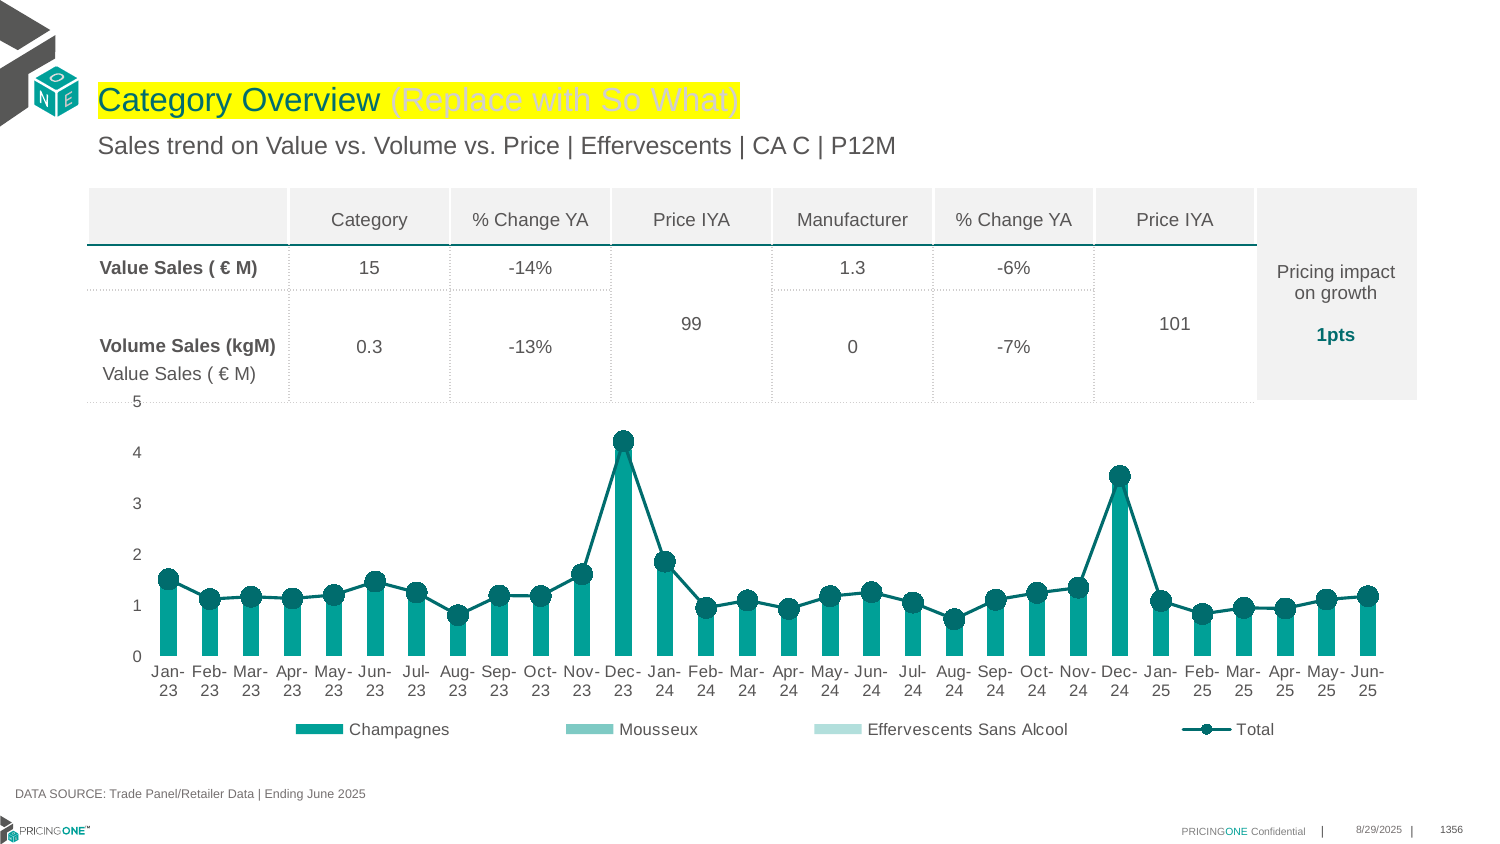

# Category Overview (Replace with So What)
Sales trend on Value vs. Volume vs. Price | Effervescents | CA C | P12M
|  | Category | % Change YA | Price IYA | Manufacturer | % Change YA | Price IYA | Pricing impact on growth 1pts |
| --- | --- | --- | --- | --- | --- | --- | --- |
| Value Sales ( € M) | 15 | -14% | 99 | 1.3 | -6% | 101 |  |
| Volume Sales (kgM) | 0.3 | -13% |  | 0 | -7% |  |  |
Value Sales ( € M)

### Chart

| Category | Champagnes | Mousseux | Effervescents Sans Alcool | Total |
|---|---|---|---|---|
| Jan-23 | 1.427754 | 0.076605 | 0.000966 | 1.505325 |
| Feb-23 | 1.049288 | 0.065916 | 0.001043 | 1.116247 |
| Mar-23 | 1.085363 | 0.075804 | 0.001682 | 1.162849 |
| Apr-23 | 1.045837 | 0.079859 | 0.001814 | 1.12751 |
| May-23 | 1.105107 | 0.08937 | 0.001796 | 1.196273 |
| Jun-23 | 1.351645 | 0.104421 | 0.00298 | 1.459046 |
| Jul-23 | 1.161332 | 0.080711 | 0.002317 | 1.24436 |
| Aug-23 | 0.735809 | 0.062295 | 0.002157 | 0.800261 |
| Sep-23 | 1.100818 | 0.080574 | 0.002728 | 1.18412 |
| Oct-23 | 1.095086 | 0.079586 | 0.002688 | 1.17736 |
| Nov-23 | 1.517551 | 0.084538 | 0.002152 | 1.604241 |
| Dec-23 | 4.046874 | 0.153018 | 0.011279 | 4.211171 |
| Jan-24 | 1.734984 | 0.103453 | 0.01222 | 1.850657 |
| Feb-24 | 0.870823 | 0.067142 | 0.00541 | 0.943375 |
| Mar-24 | 1.002528 | 0.082358 | 0.007557 | 1.092443 |
| Apr-24 | 0.847043 | 0.071548 | 0.006129 | 0.92472 |
| May-24 | 1.082638 | 0.081942 | 0.008301 | 1.172881 |
| Jun-24 | 1.150596 | 0.092429 | 0.0086 | 1.251625 |
| Jul-24 | 0.961994 | 0.076497 | 0.007816 | 1.046307 |
| Aug-24 | 0.659188 | 0.056585 | 0.005188 | 0.720961 |
| Sep-24 | 1.015487 | 0.079436 | 0.008026 | 1.102949 |
| Oct-24 | 1.14518 | 0.084644 | 0.008561 | 1.238385 |
| Nov-24 | 1.247598 | 0.082786 | 0.009323 | 1.339707 |
| Dec-24 | 3.373158 | 0.128592 | 0.028349 | 3.530099 |
| Jan-25 | 0.981143 | 0.078187 | 0.020131 | 1.079461 |
| Feb-25 | 0.749646 | 0.063256 | 0.012793 | 0.825695 |
| Mar-25 | 0.858054 | 0.072151 | 0.013813 | 0.944018 |
| Apr-25 | 0.836102 | 0.082085 | 0.013924 | 0.932111 |
| May-25 | 1.010771 | 0.081928 | 0.015694 | 1.108393 |
| Jun-25 | 1.071448 | 0.08582 | 0.01425 | 1.171518 |
DATA SOURCE: Trade Panel/Retailer Data | Ending June 2025

8/29/2025
1356